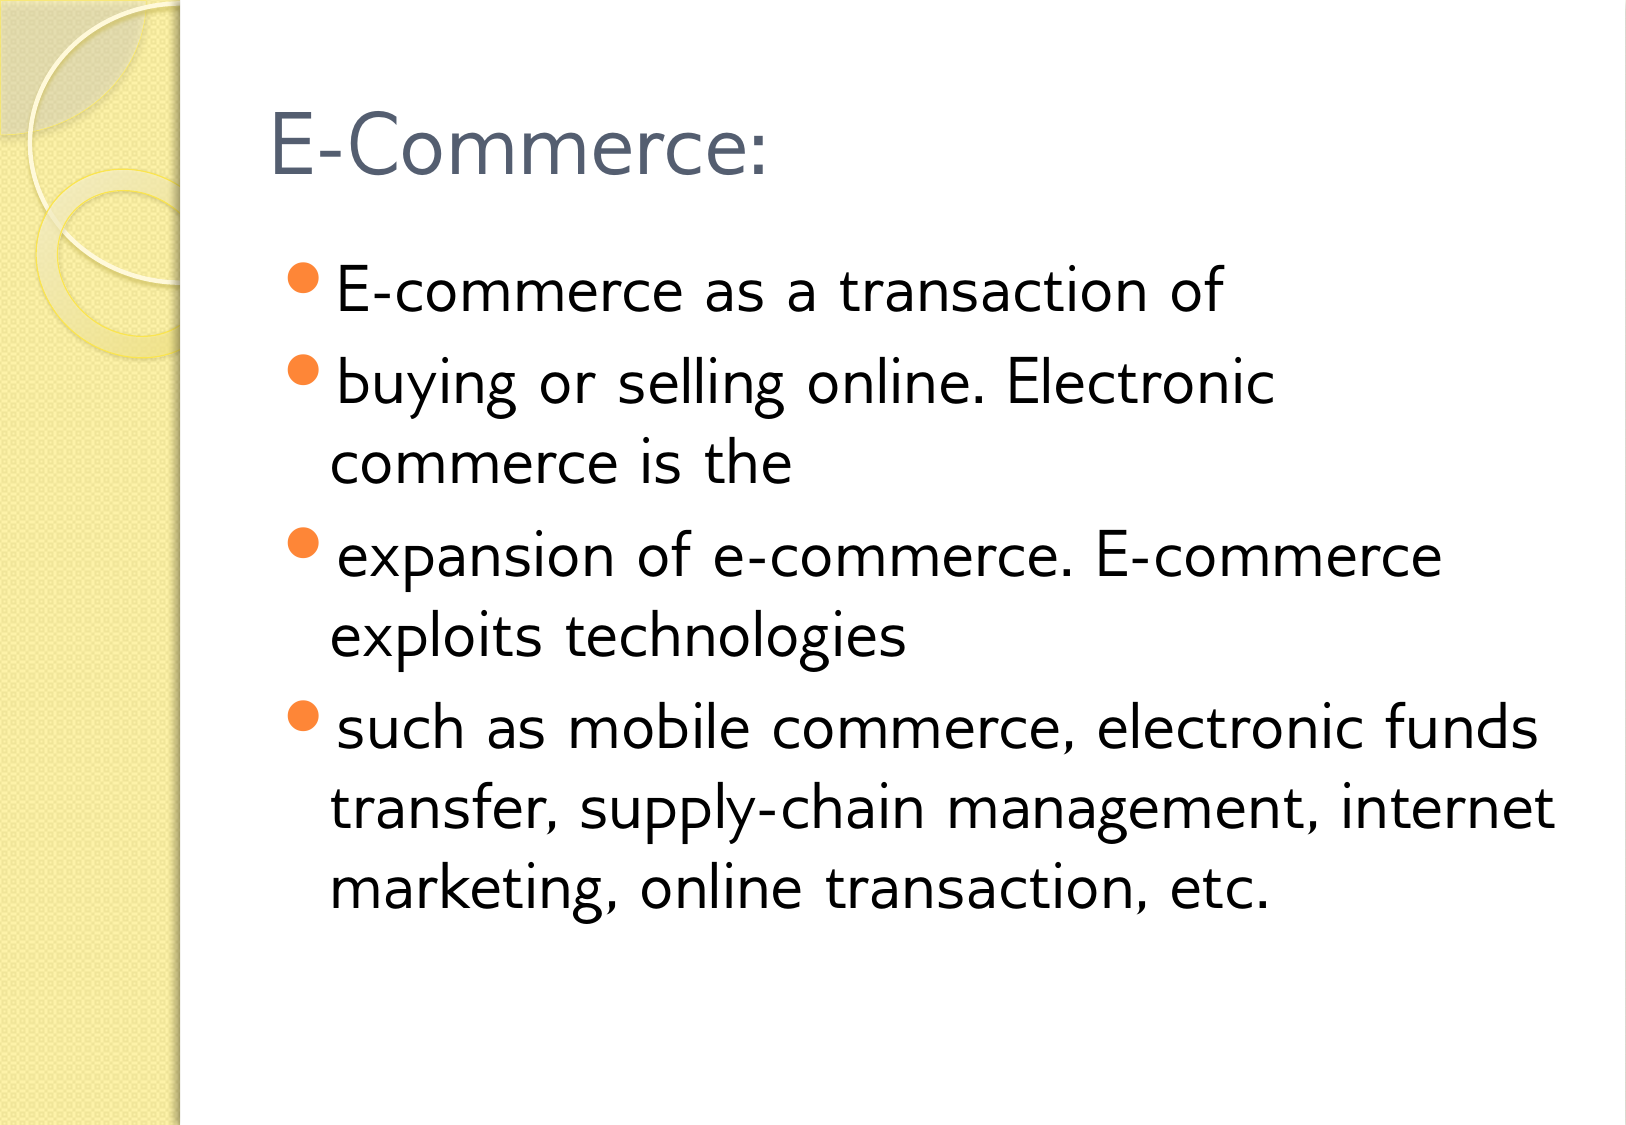

# E-Commerce:
E-commerce as a transaction of
buying or selling online. Electronic commerce is the
expansion of e-commerce. E-commerce exploits technologies
such as mobile commerce, electronic funds transfer, supply-chain management, internet marketing, online transaction, etc.